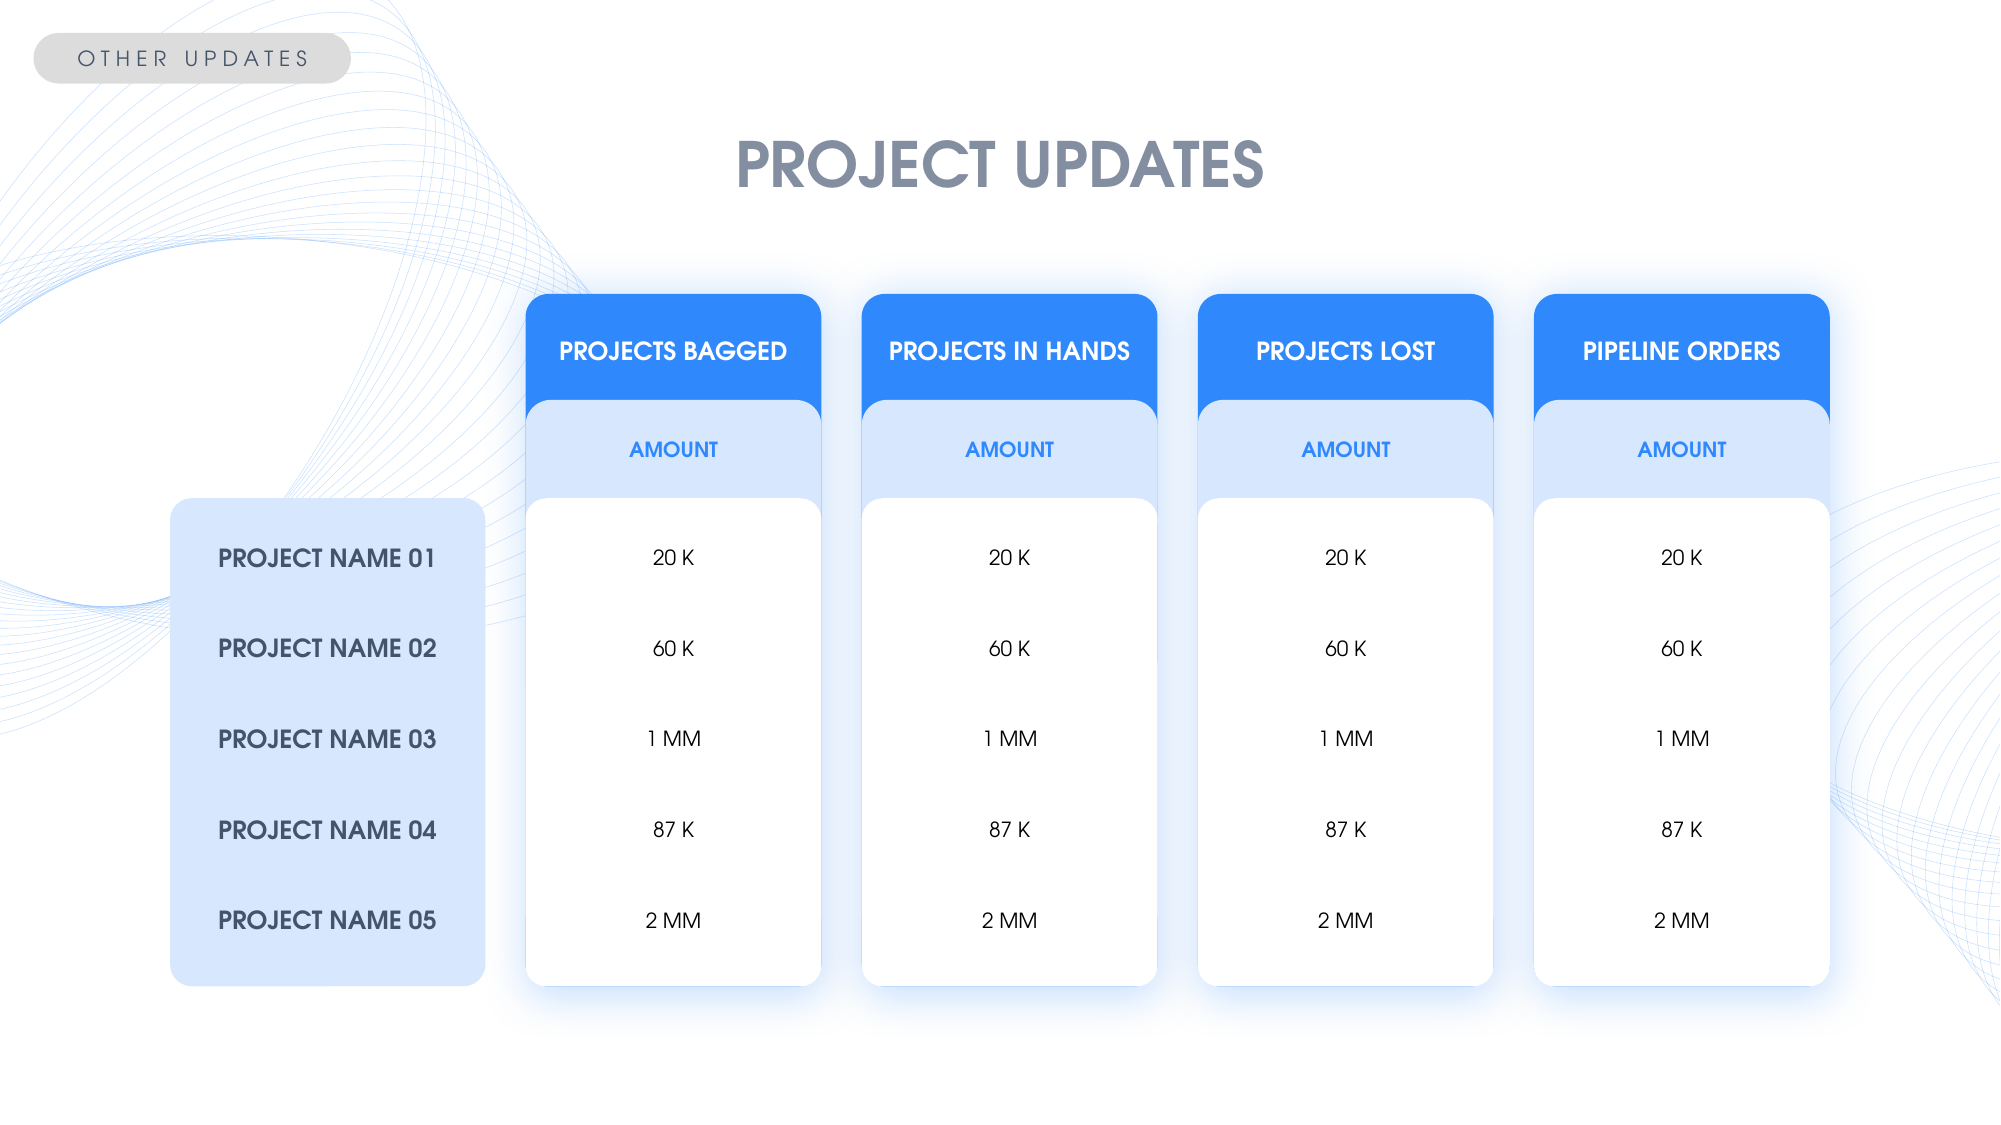

OTHER UPDATES
PROJECT UPDATES

PROJECTS BAGGED
PROJECTS IN HANDS
PROJECTS LOST
PIPELINE ORDERS

AMOUNT
AMOUNT
AMOUNT
AMOUNT

PROJECT NAME 01
20 K
20 K
20 K
20 K
PROJECT NAME 02
60 K
60 K
60 K
60 K
PROJECT NAME 03
1 MM
1 MM
1 MM
1 MM
PROJECT NAME 04
87 K
87 K
87 K
87 K
PROJECT NAME 05
2 MM
2 MM
2 MM
2 MM